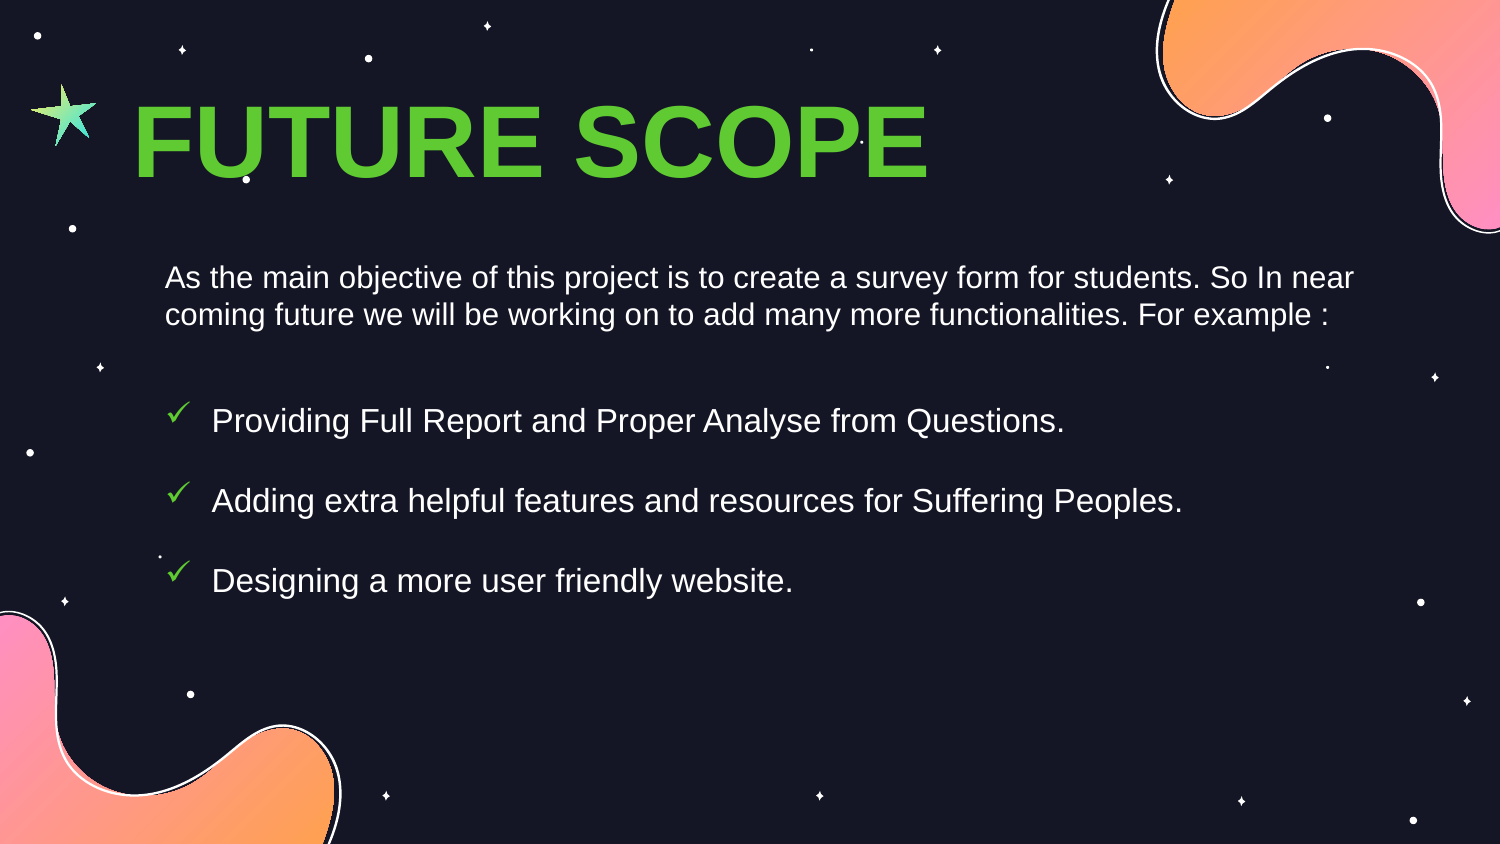

# FUTURE SCOPE
As the main objective of this project is to create a survey form for students. So In near coming future we will be working on to add many more functionalities. For example :

Providing Full Report and Proper Analyse from Questions.

Adding extra helpful features and resources for Suffering Peoples.

Designing a more user friendly website.